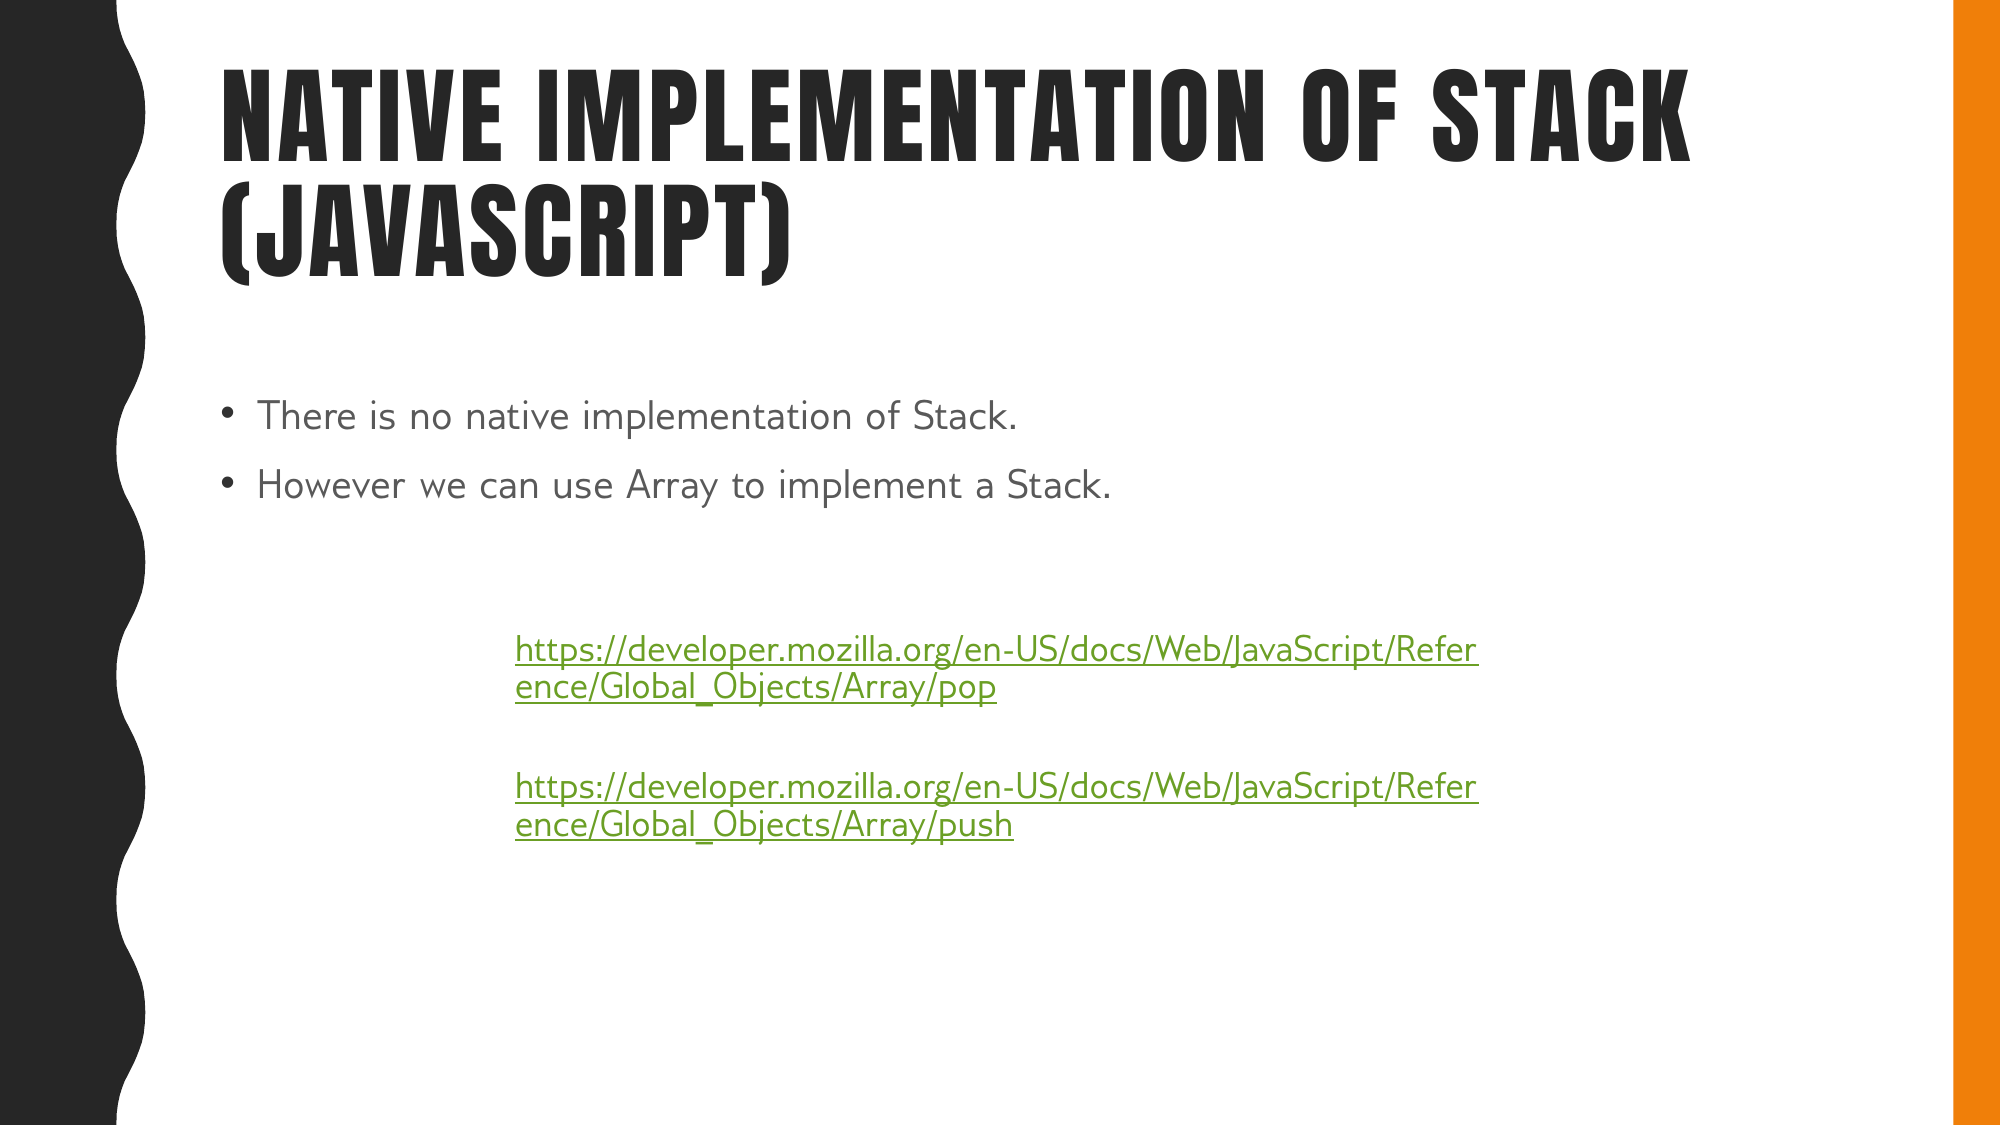

# Native implementation of stack (javascript)
There is no native implementation of Stack.
However we can use Array to implement a Stack.
https://developer.mozilla.org/en-US/docs/Web/JavaScript/Reference/Global_Objects/Array/pop
https://developer.mozilla.org/en-US/docs/Web/JavaScript/Reference/Global_Objects/Array/push